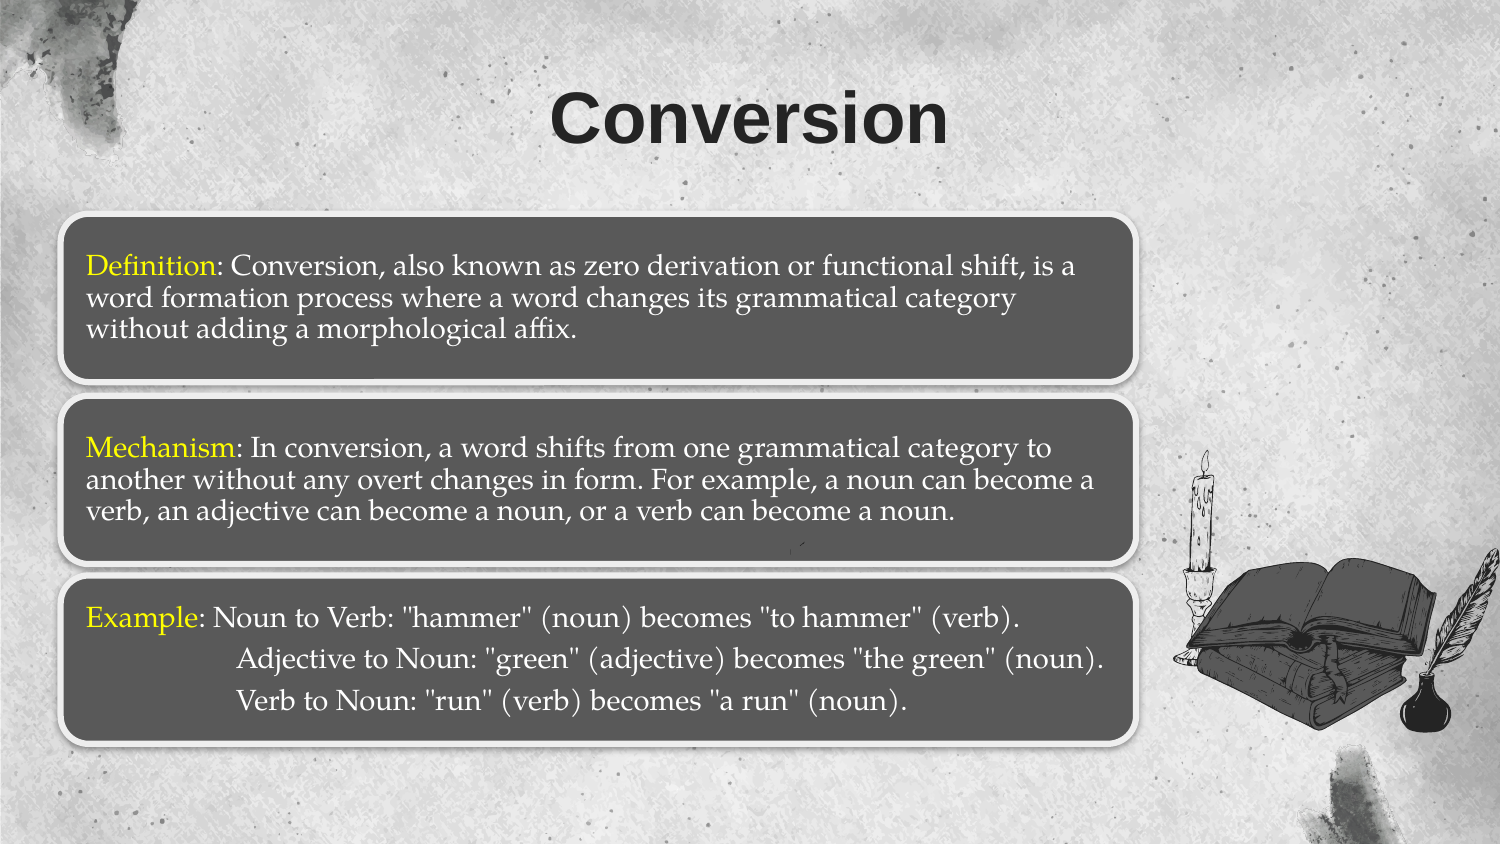

# Conversion
Definition: Conversion, also known as zero derivation or functional shift, is a word formation process where a word changes its grammatical category without adding a morphological affix.
Mechanism: In conversion, a word shifts from one grammatical category to another without any overt changes in form. For example, a noun can become a verb, an adjective can become a noun, or a verb can become a noun.
Example: Noun to Verb: "hammer" (noun) becomes "to hammer" (verb).
	Adjective to Noun: "green" (adjective) becomes "the green" (noun).
	Verb to Noun: "run" (verb) becomes "a run" (noun).